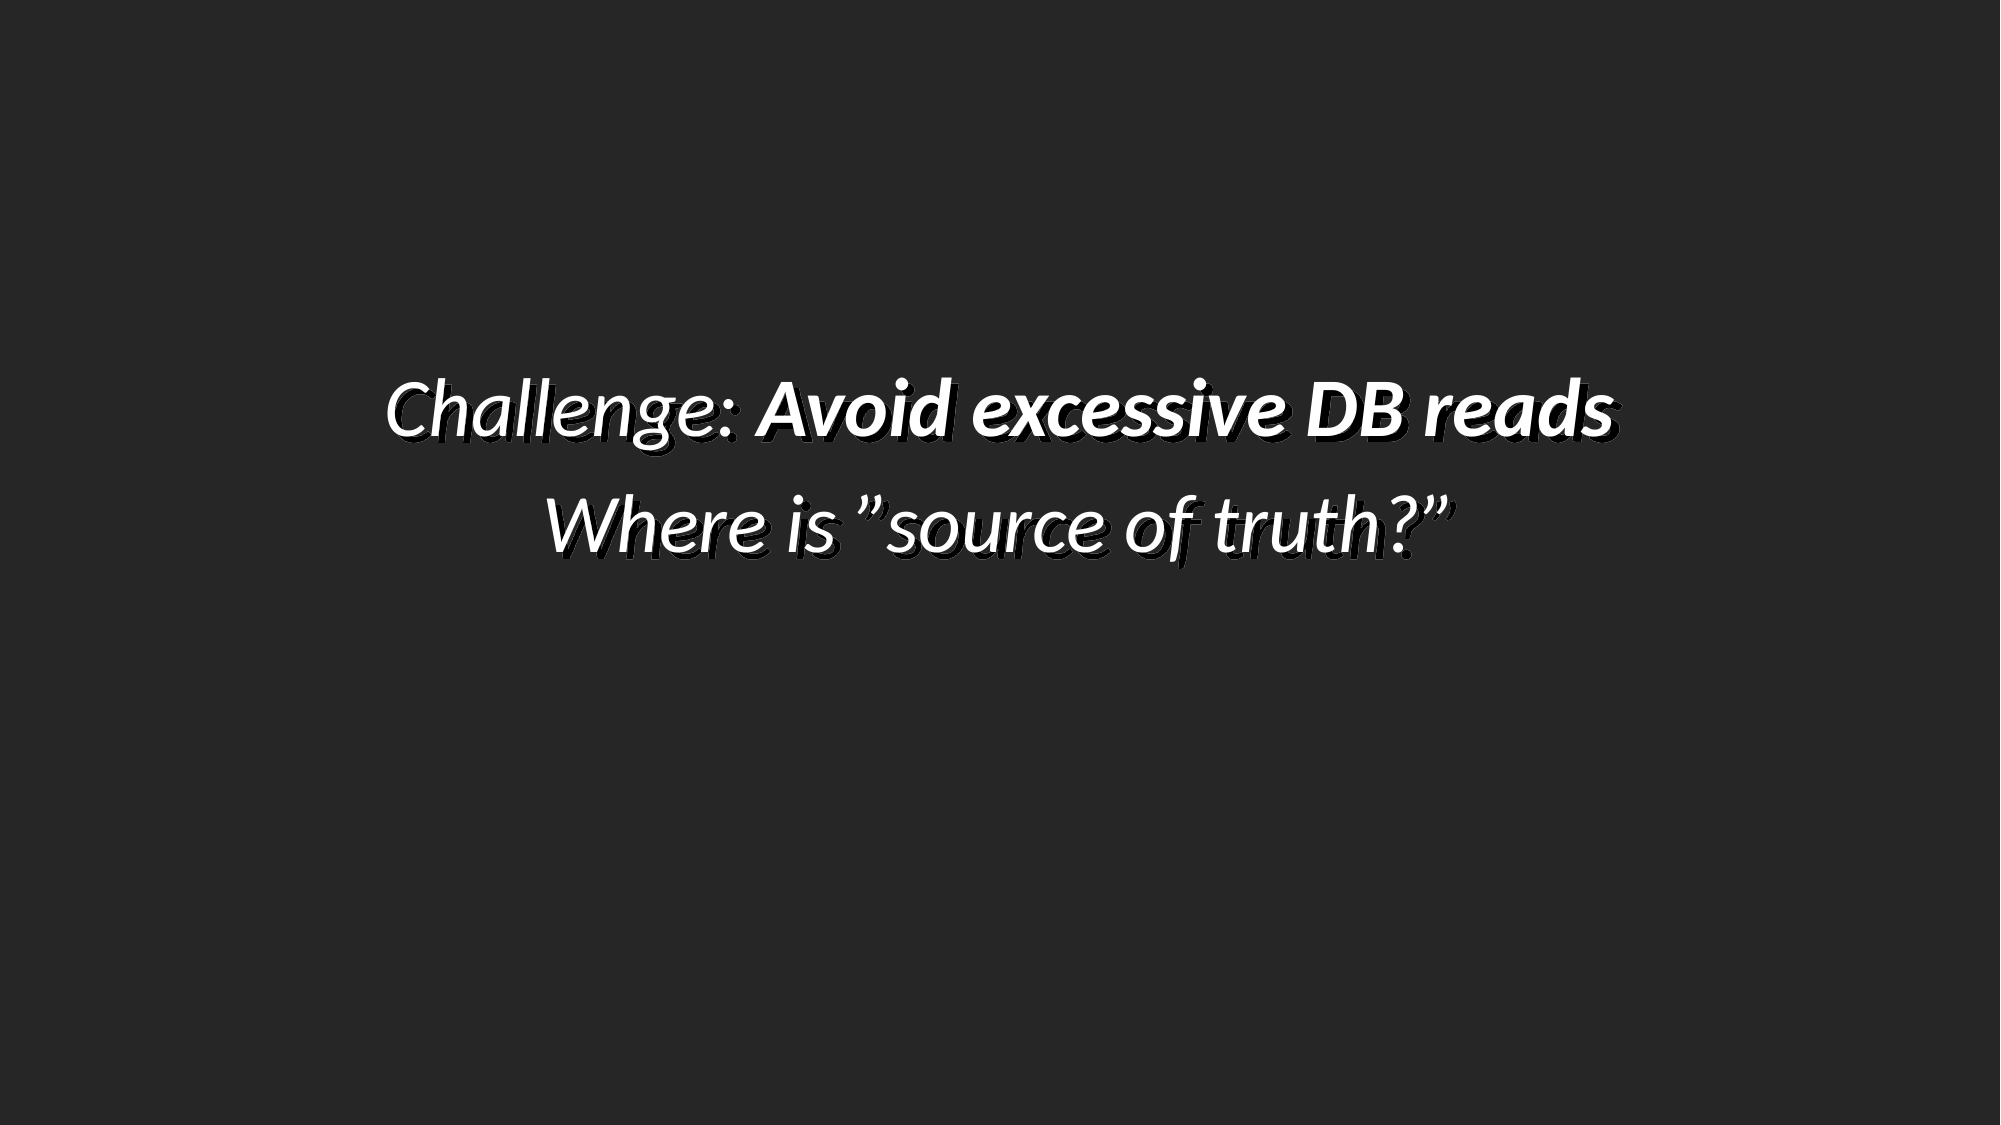

Challenge: Avoid excessive DB reads
Where is ”source of truth?”